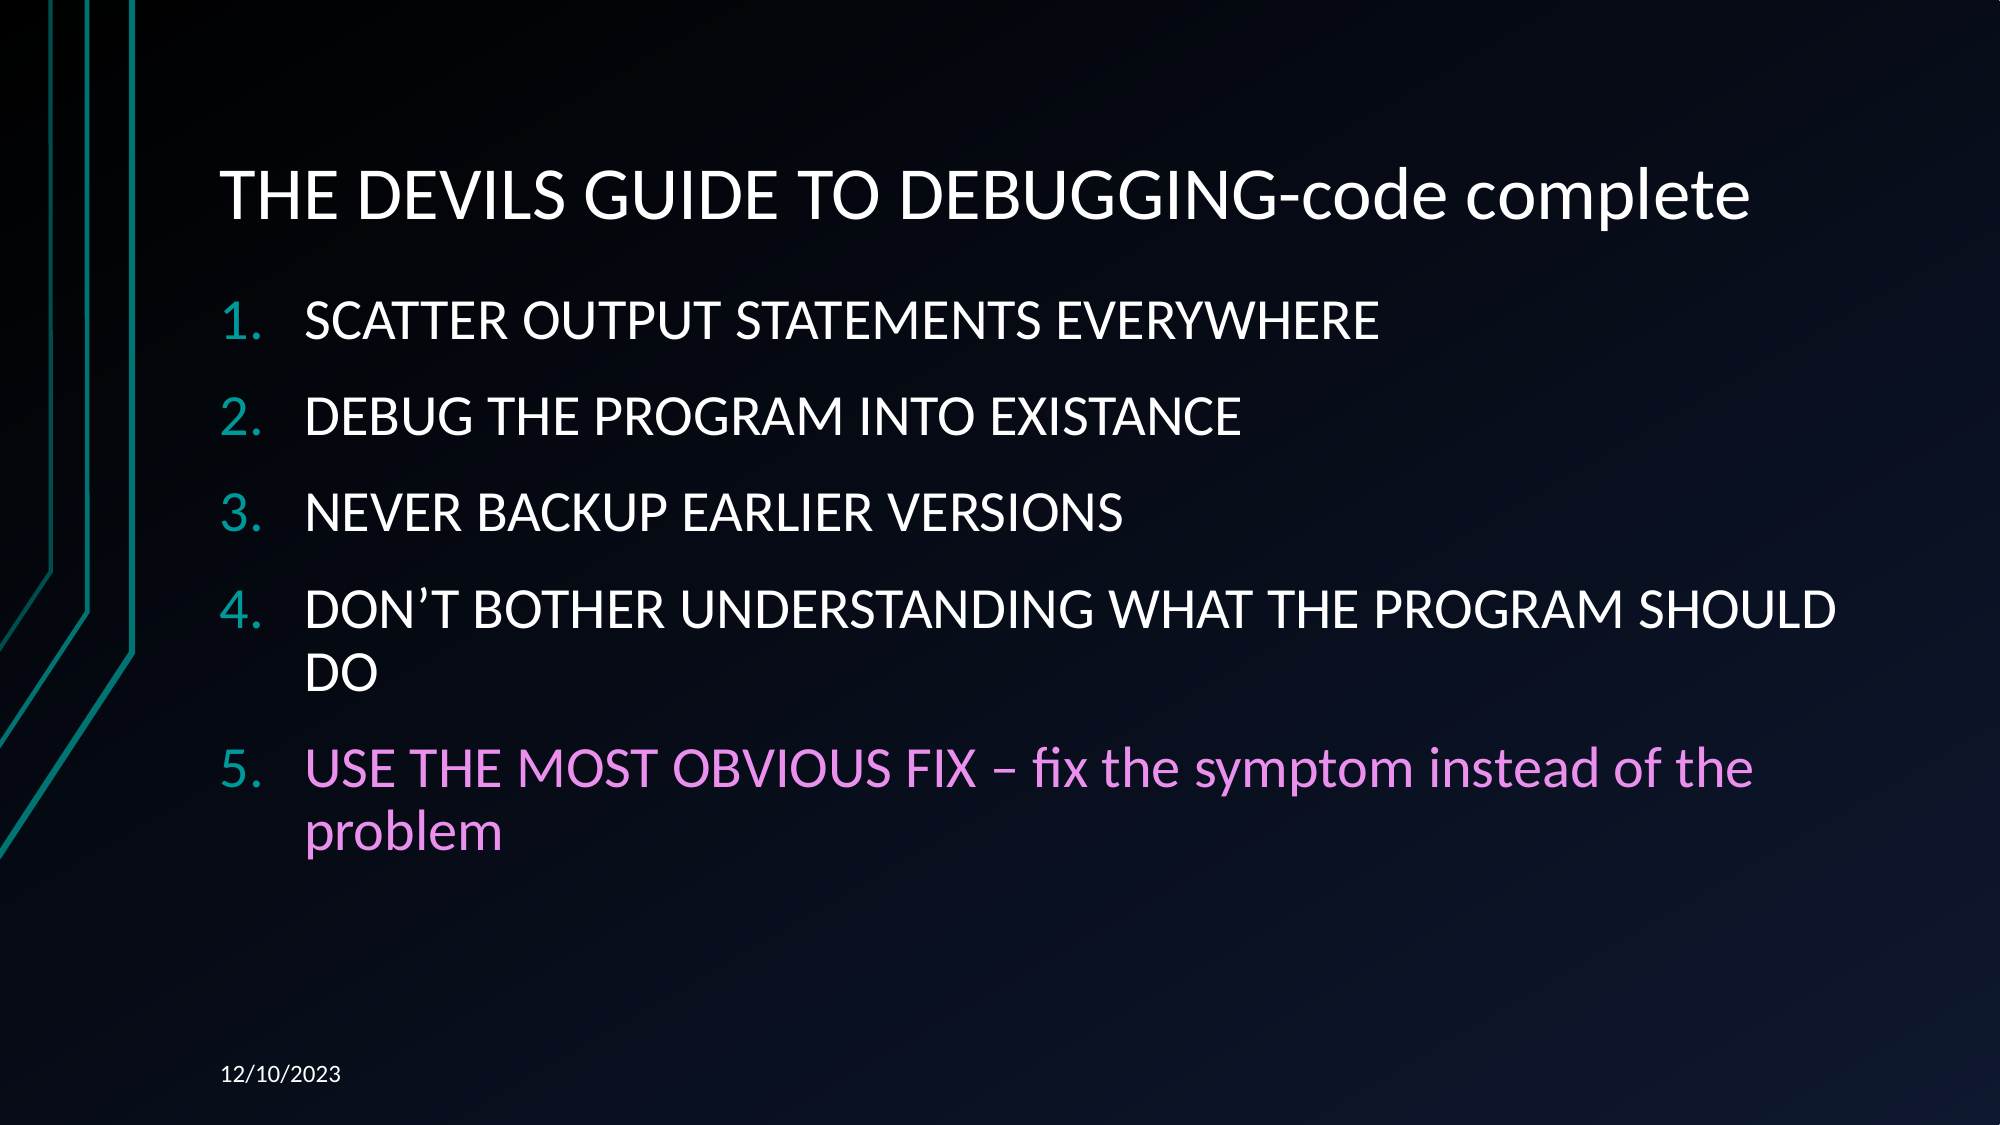

# THE DEVILS GUIDE TO DEBUGGING-code complete
SCATTER OUTPUT STATEMENTS EVERYWHERE
DEBUG THE PROGRAM INTO EXISTANCE
NEVER BACKUP EARLIER VERSIONS
DON’T BOTHER UNDERSTANDING WHAT THE PROGRAM SHOULD DO
USE THE MOST OBVIOUS FIX – fix the symptom instead of the problem
12/10/2023